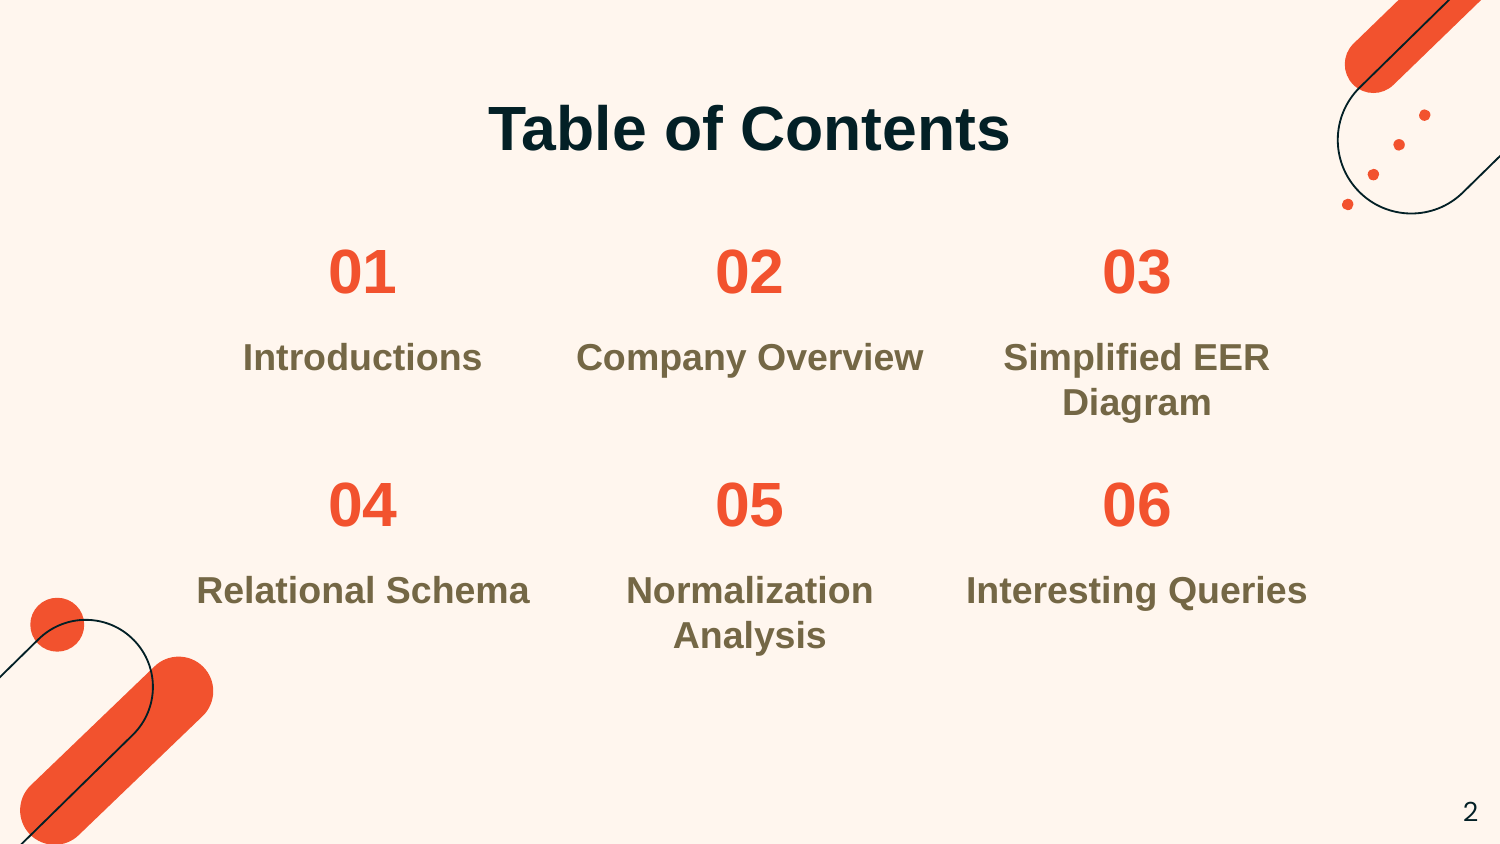

# Table of Contents
01
02
03
Introductions
Company Overview
Simplified EER Diagram
04
05
06
Relational Schema
Normalization Analysis

Interesting Queries
2